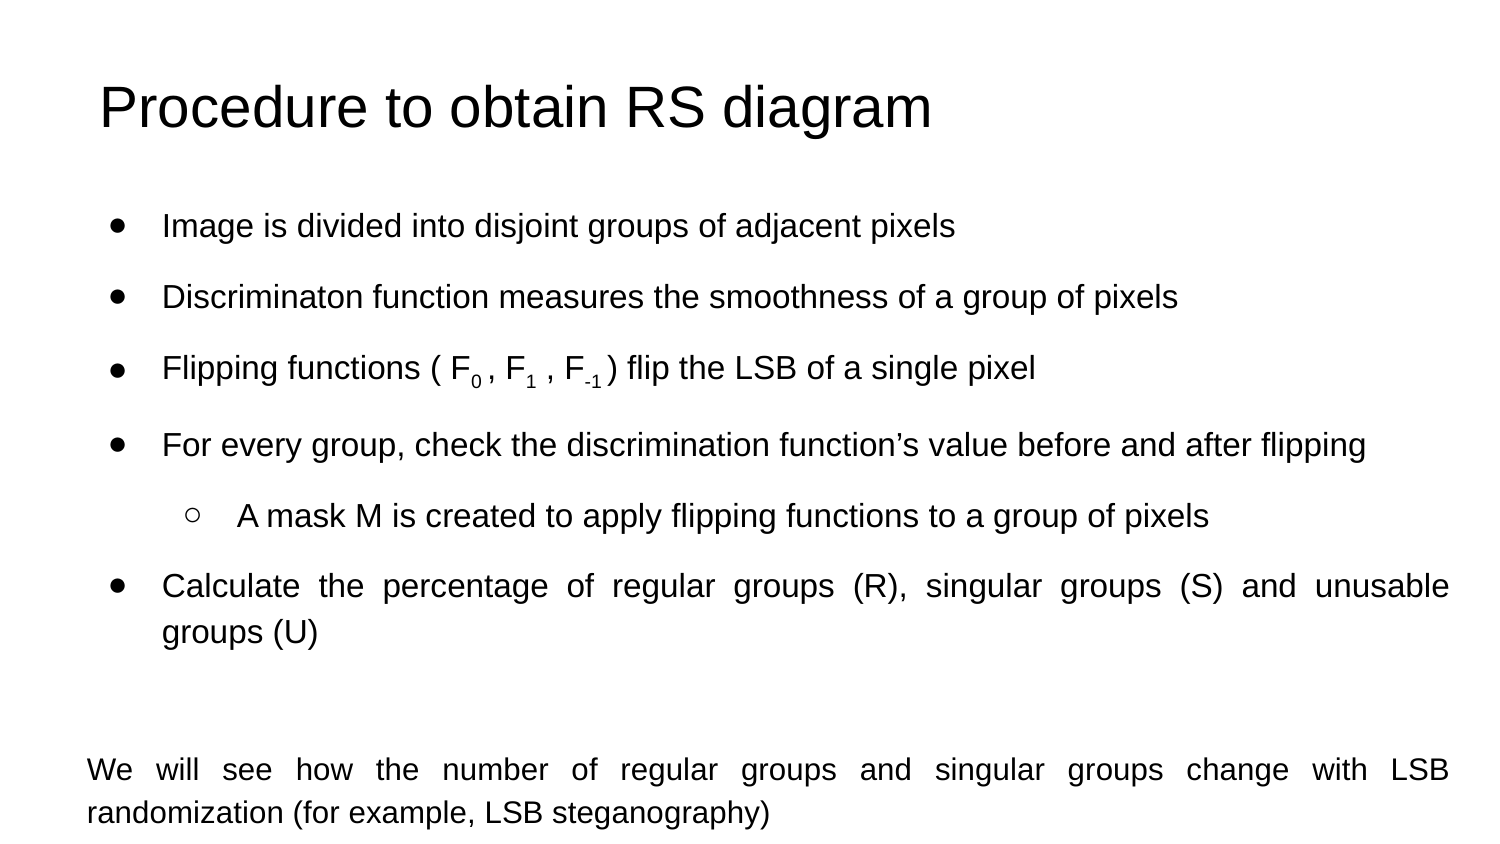

# Procedure to obtain RS diagram
Image is divided into disjoint groups of adjacent pixels
Discriminaton function measures the smoothness of a group of pixels
Flipping functions ( F0 , F1 , F-1 ) flip the LSB of a single pixel
For every group, check the discrimination function’s value before and after flipping
A mask M is created to apply flipping functions to a group of pixels
Calculate the percentage of regular groups (R), singular groups (S) and unusable groups (U)

We will see how the number of regular groups and singular groups change with LSB randomization (for example, LSB steganography)